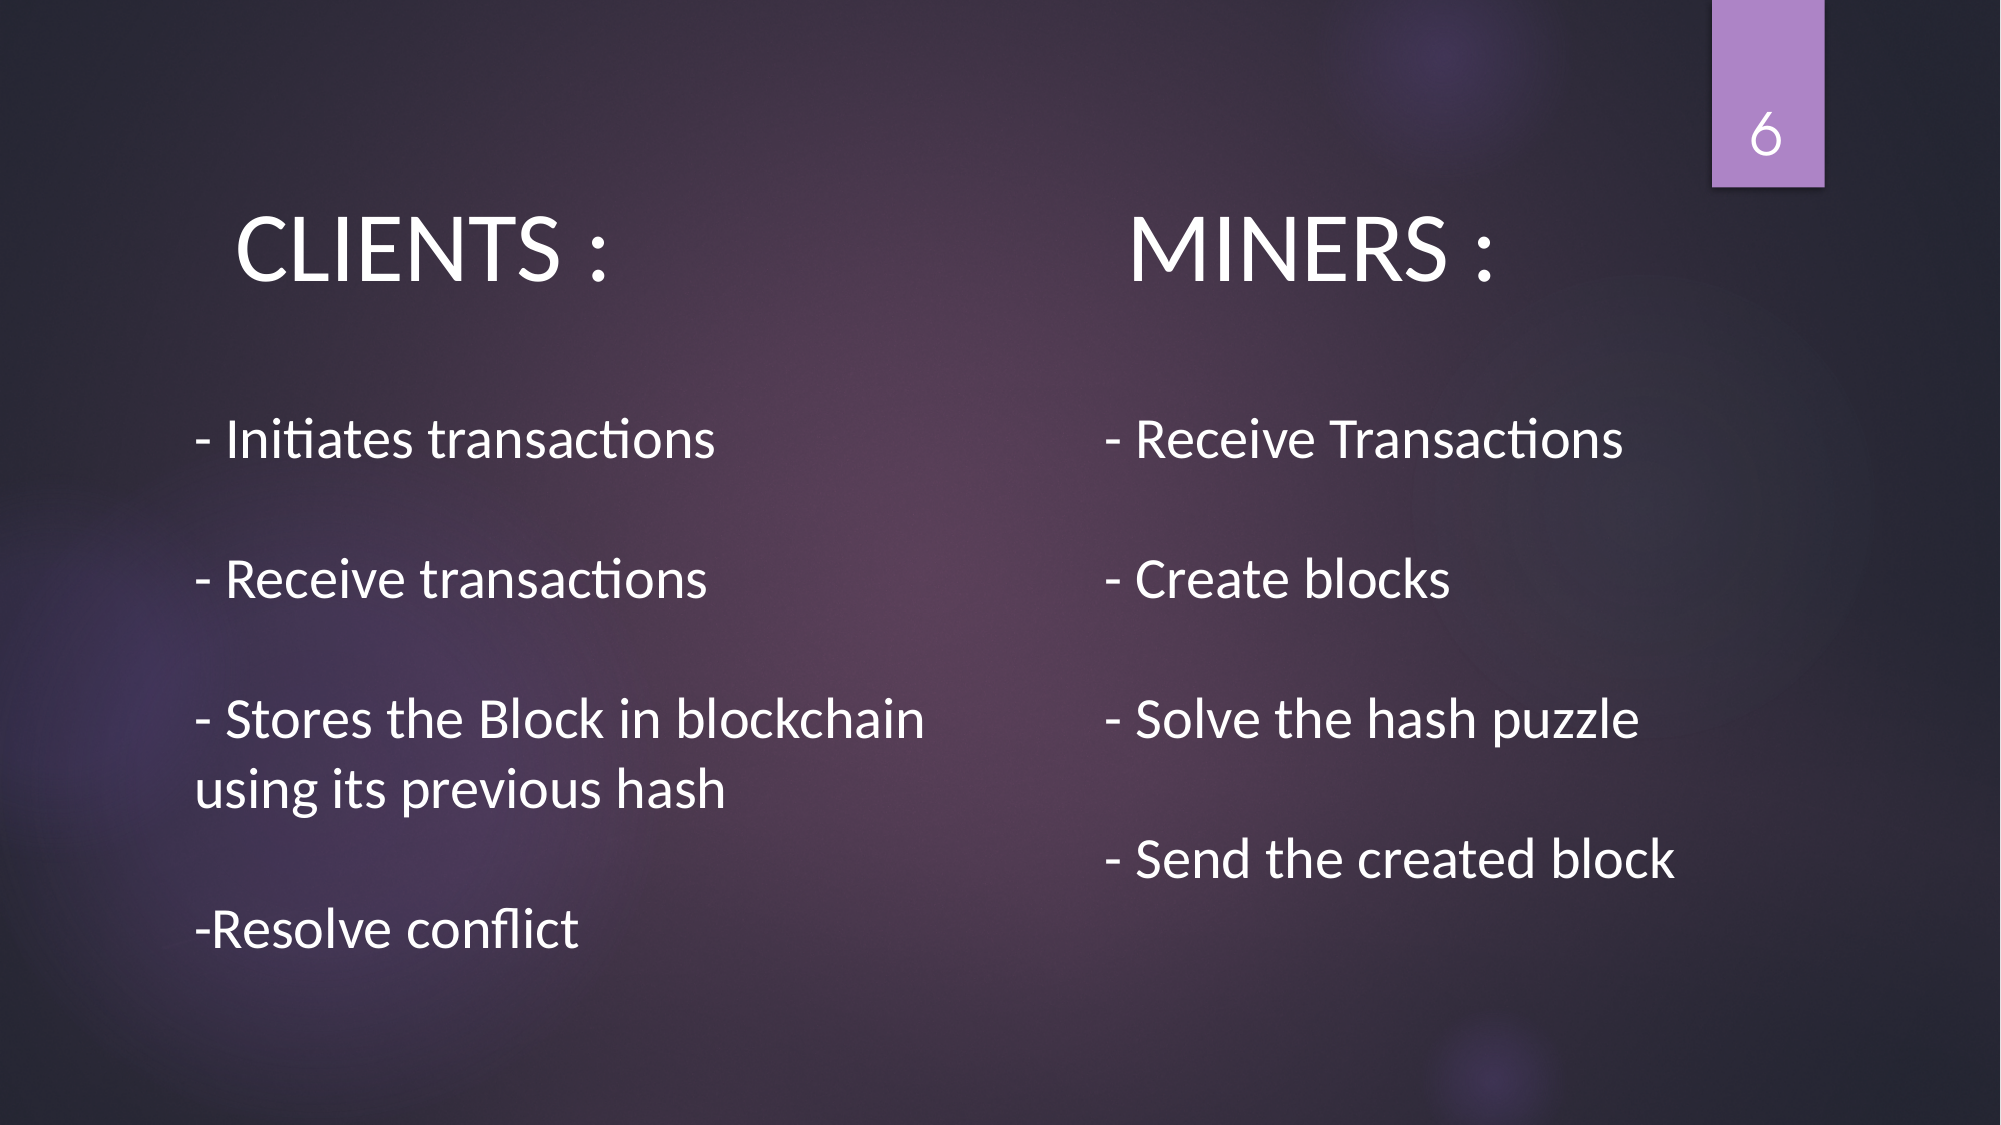

6
MINERS :
CLIENTS :
- Initiates transactions

- Receive transactions

- Stores the Block in blockchain
using its previous hash

-Resolve conflict
- Receive Transactions

- Create blocks

- Solve the hash puzzle

- Send the created block